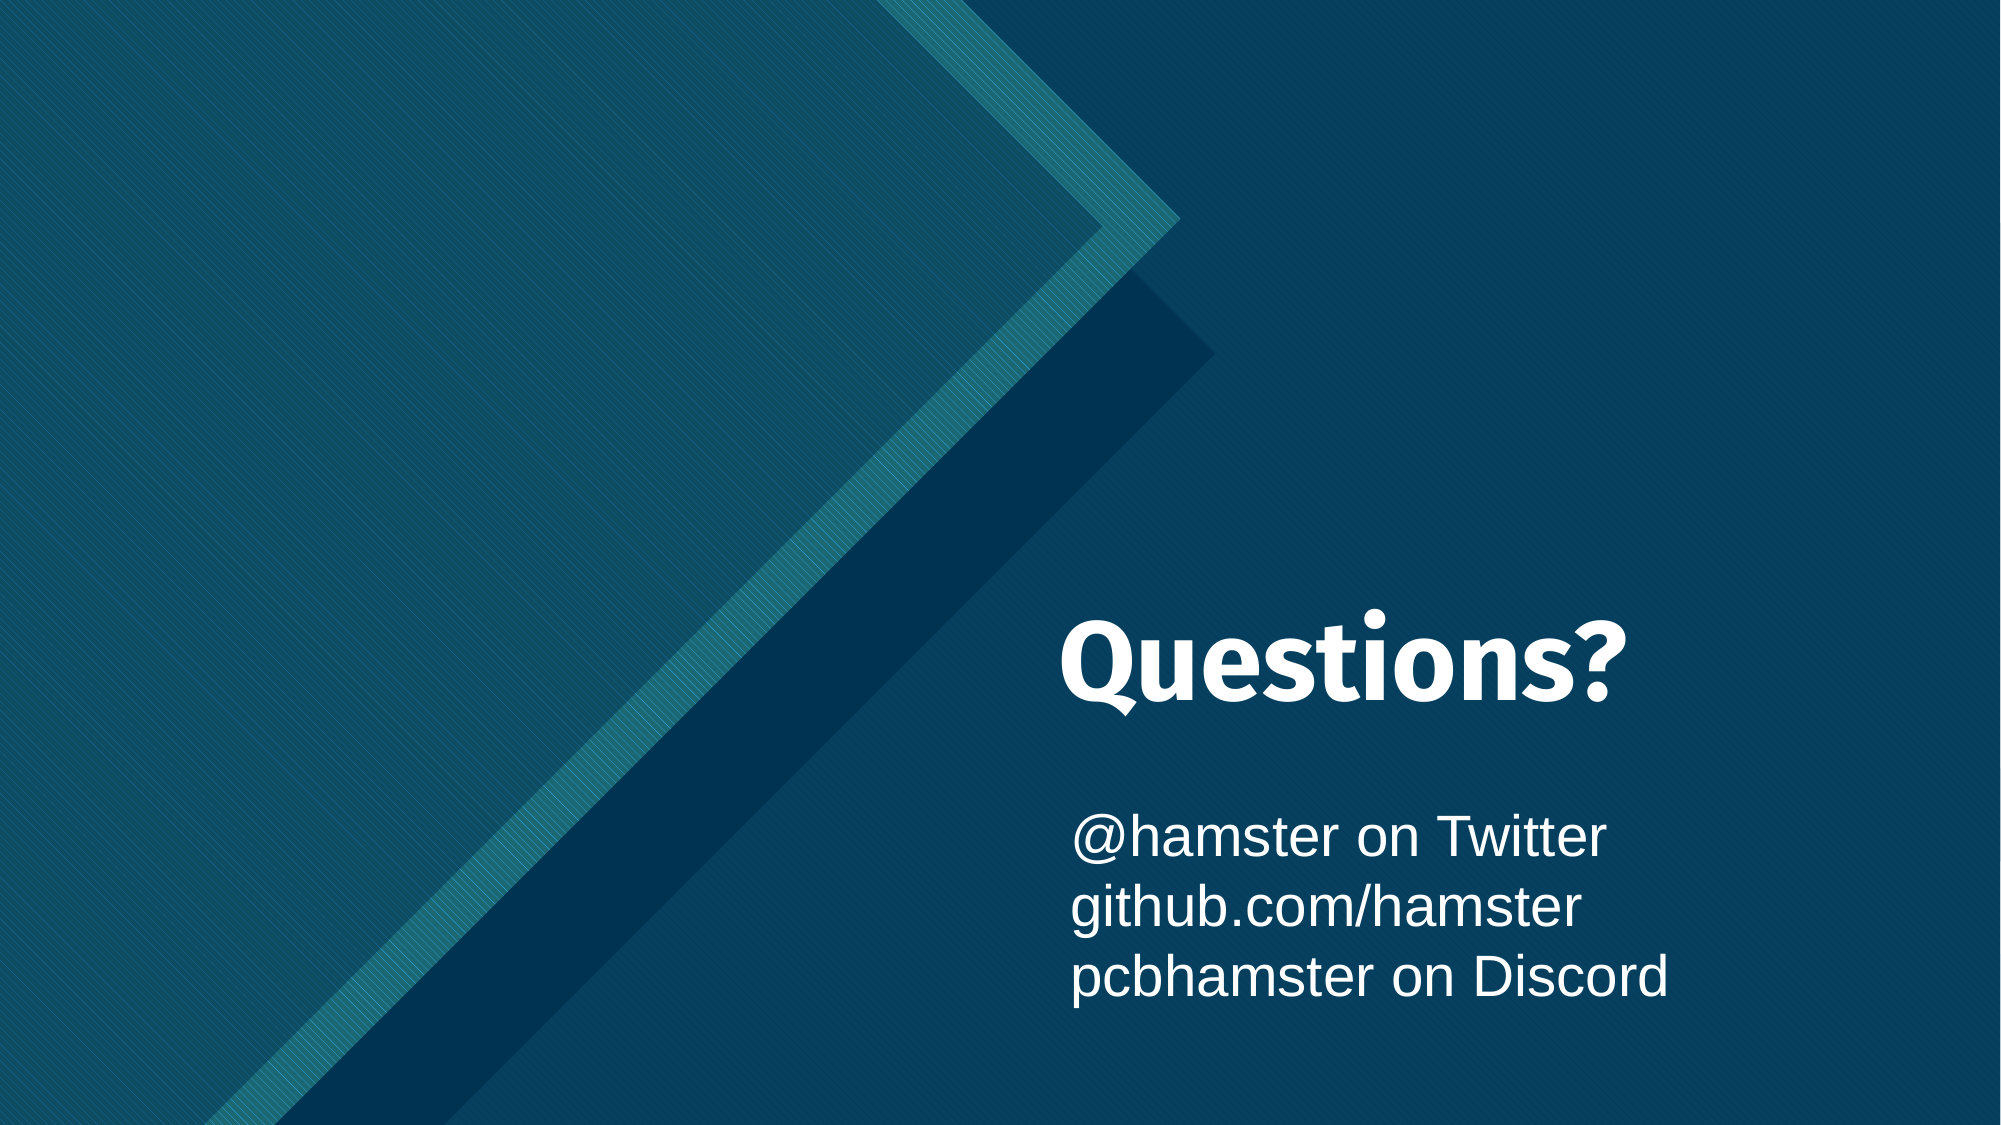

# Questions?
@hamster on Twitter
github.com/hamster
pcbhamster on Discord